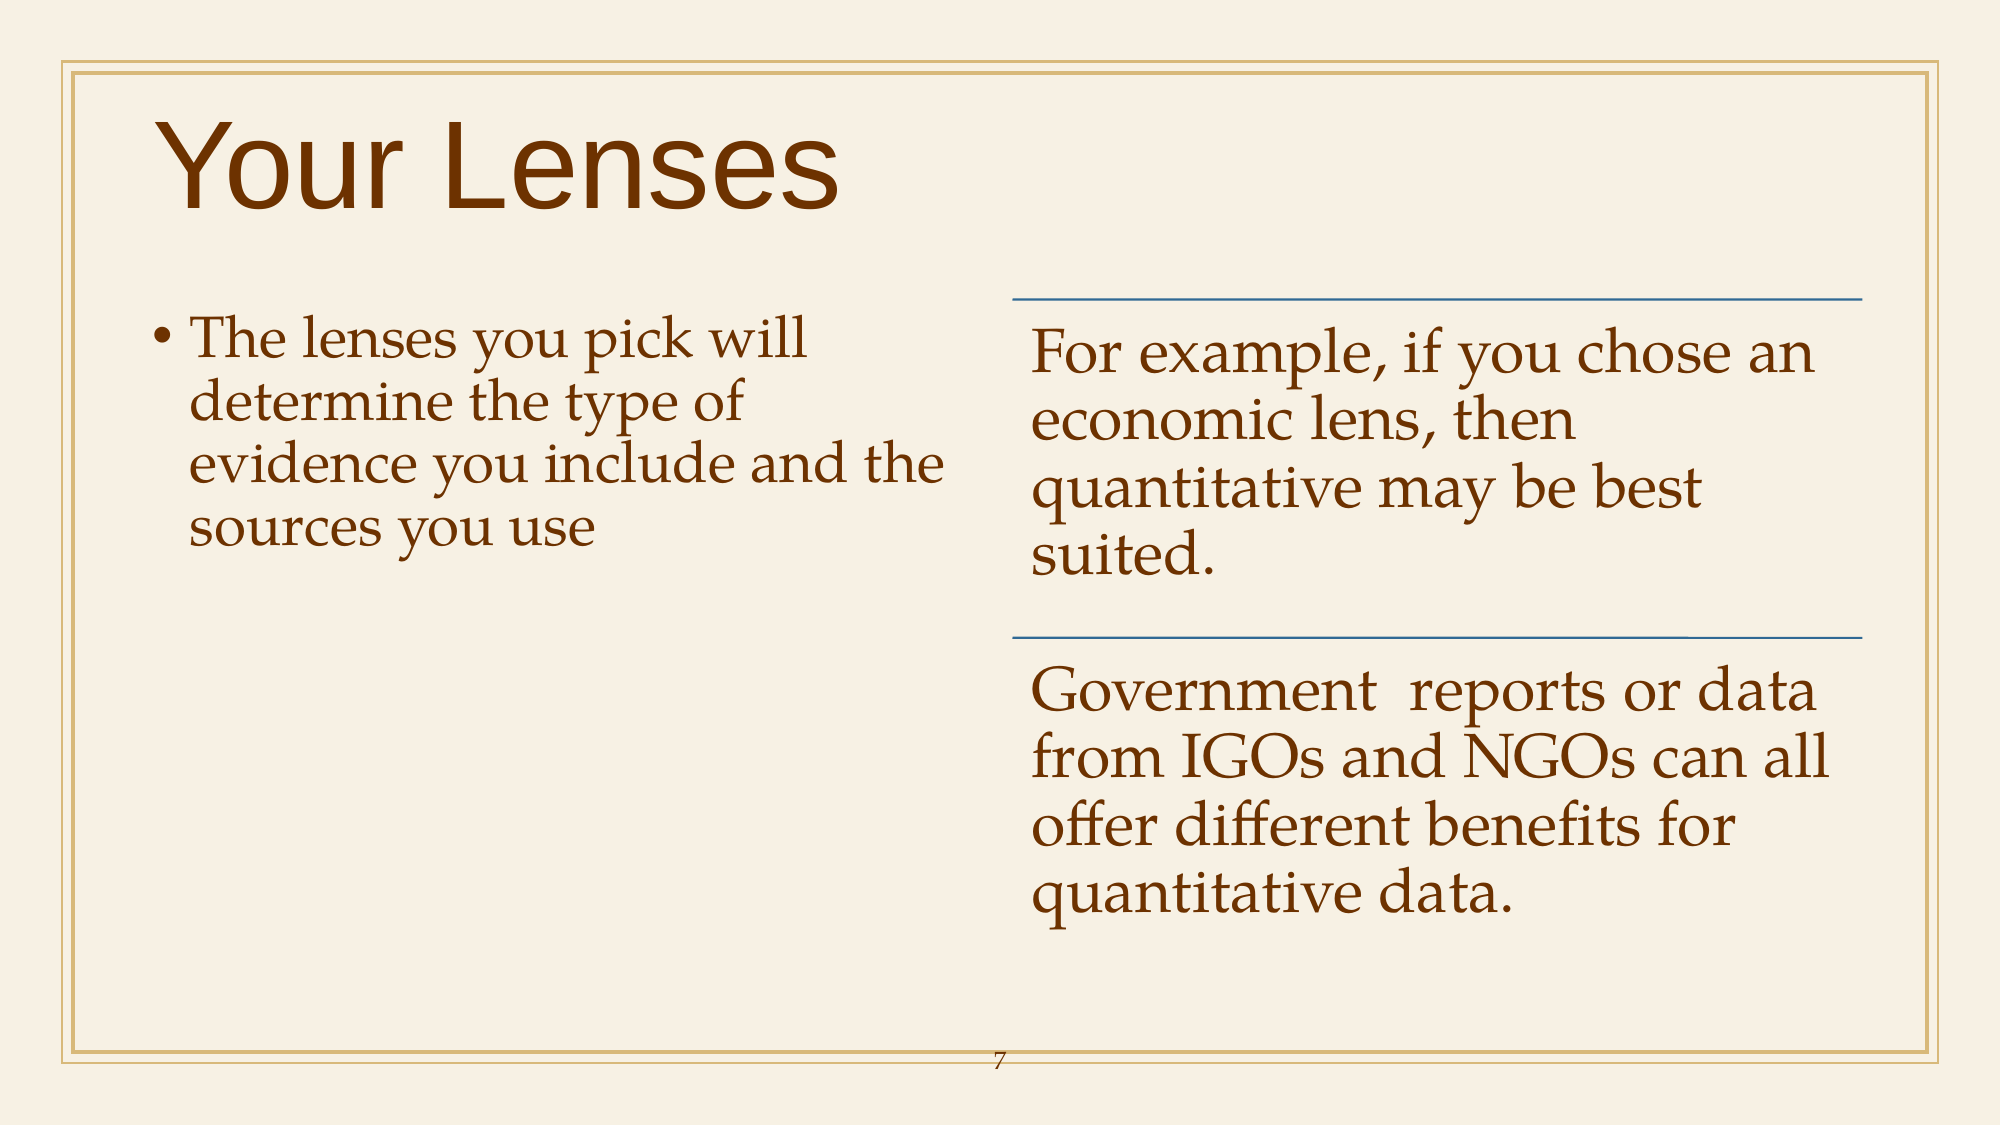

# Your Lenses
The lenses you pick will determine the type of evidence you include and the sources you use

For example, if you chose an economic lens, then quantitative may be best suited.
Government  reports or data from IGOs and NGOs can all offer different benefits for quantitative data.
7